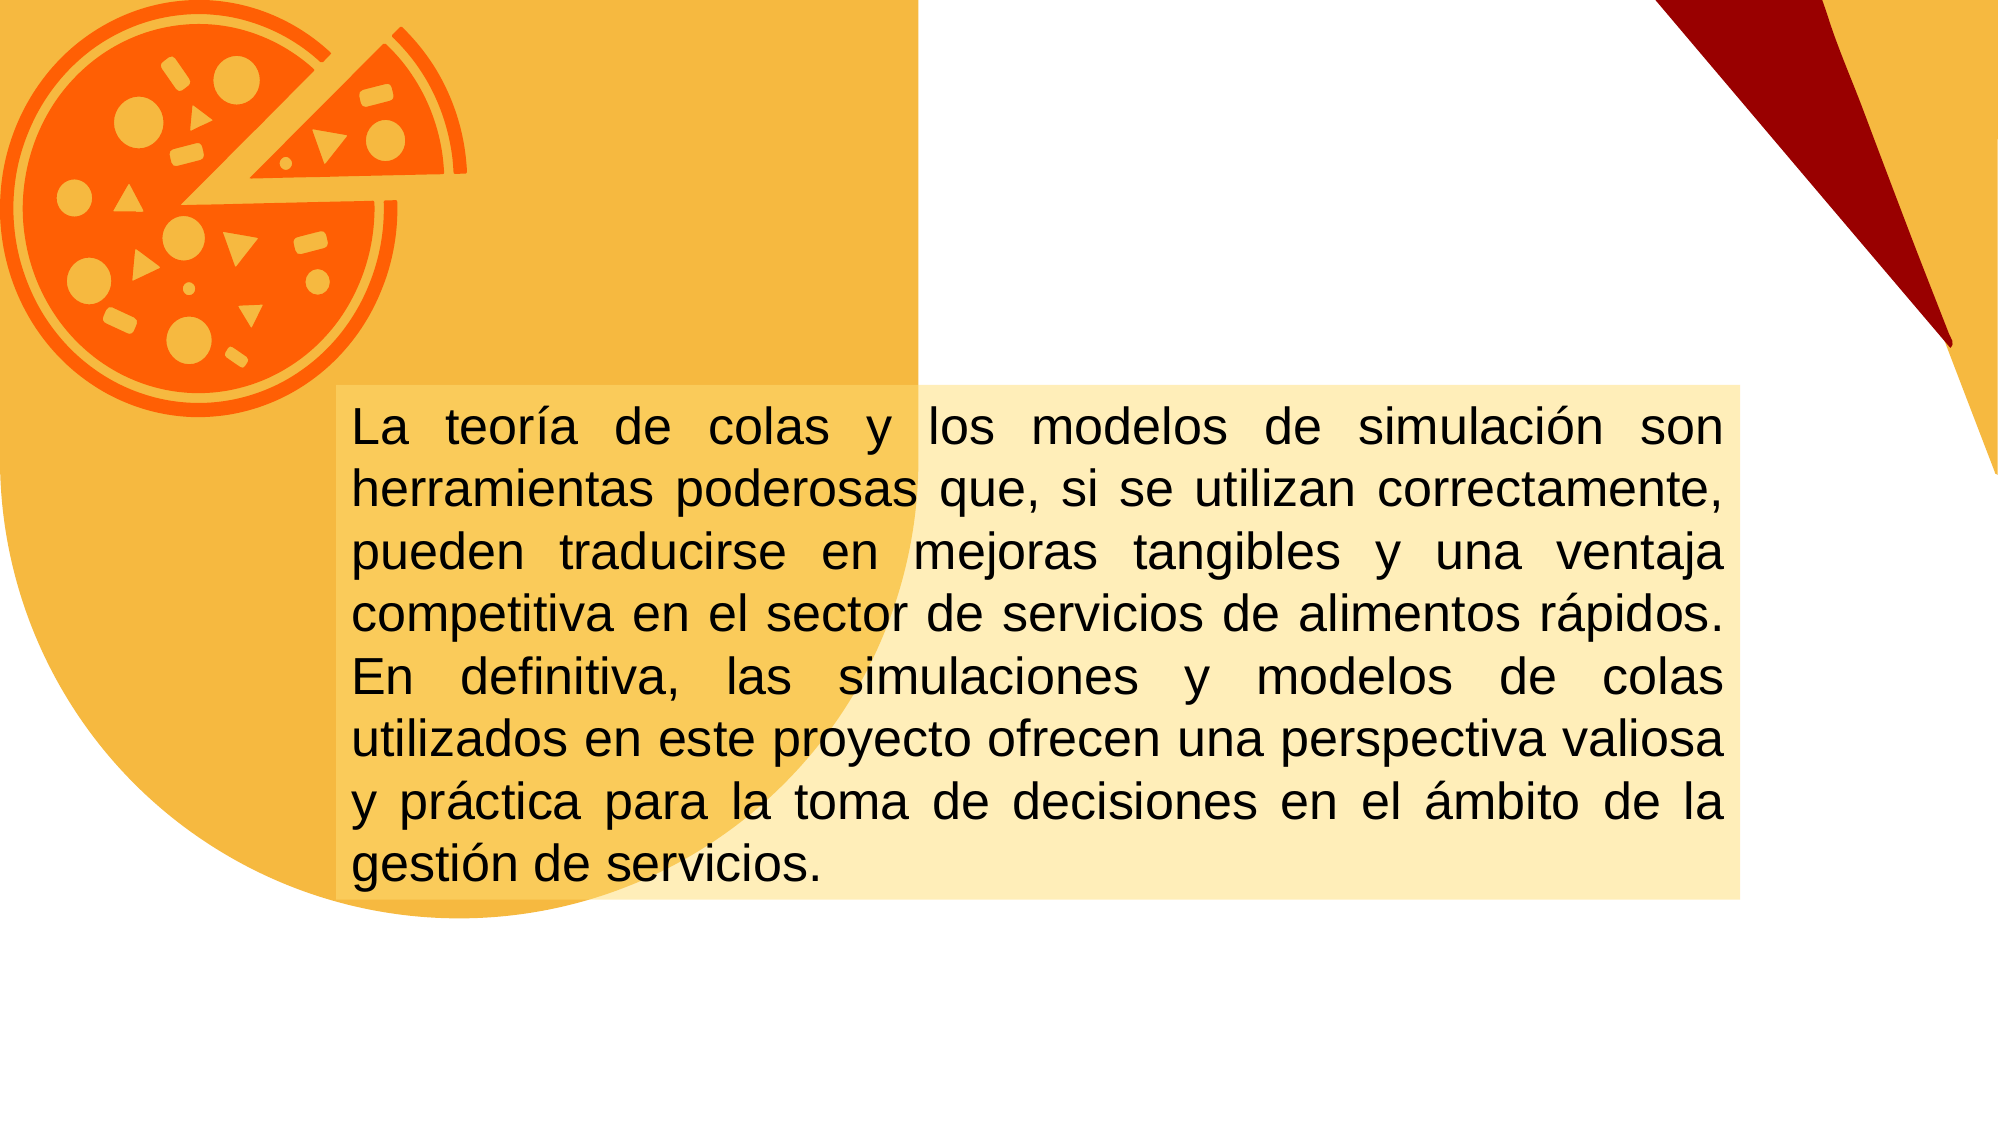

La teoría de colas y los modelos de simulación son herramientas poderosas que, si se utilizan correctamente, pueden traducirse en mejoras tangibles y una ventaja competitiva en el sector de servicios de alimentos rápidos. En definitiva, las simulaciones y modelos de colas utilizados en este proyecto ofrecen una perspectiva valiosa y práctica para la toma de decisiones en el ámbito de la gestión de servicios.